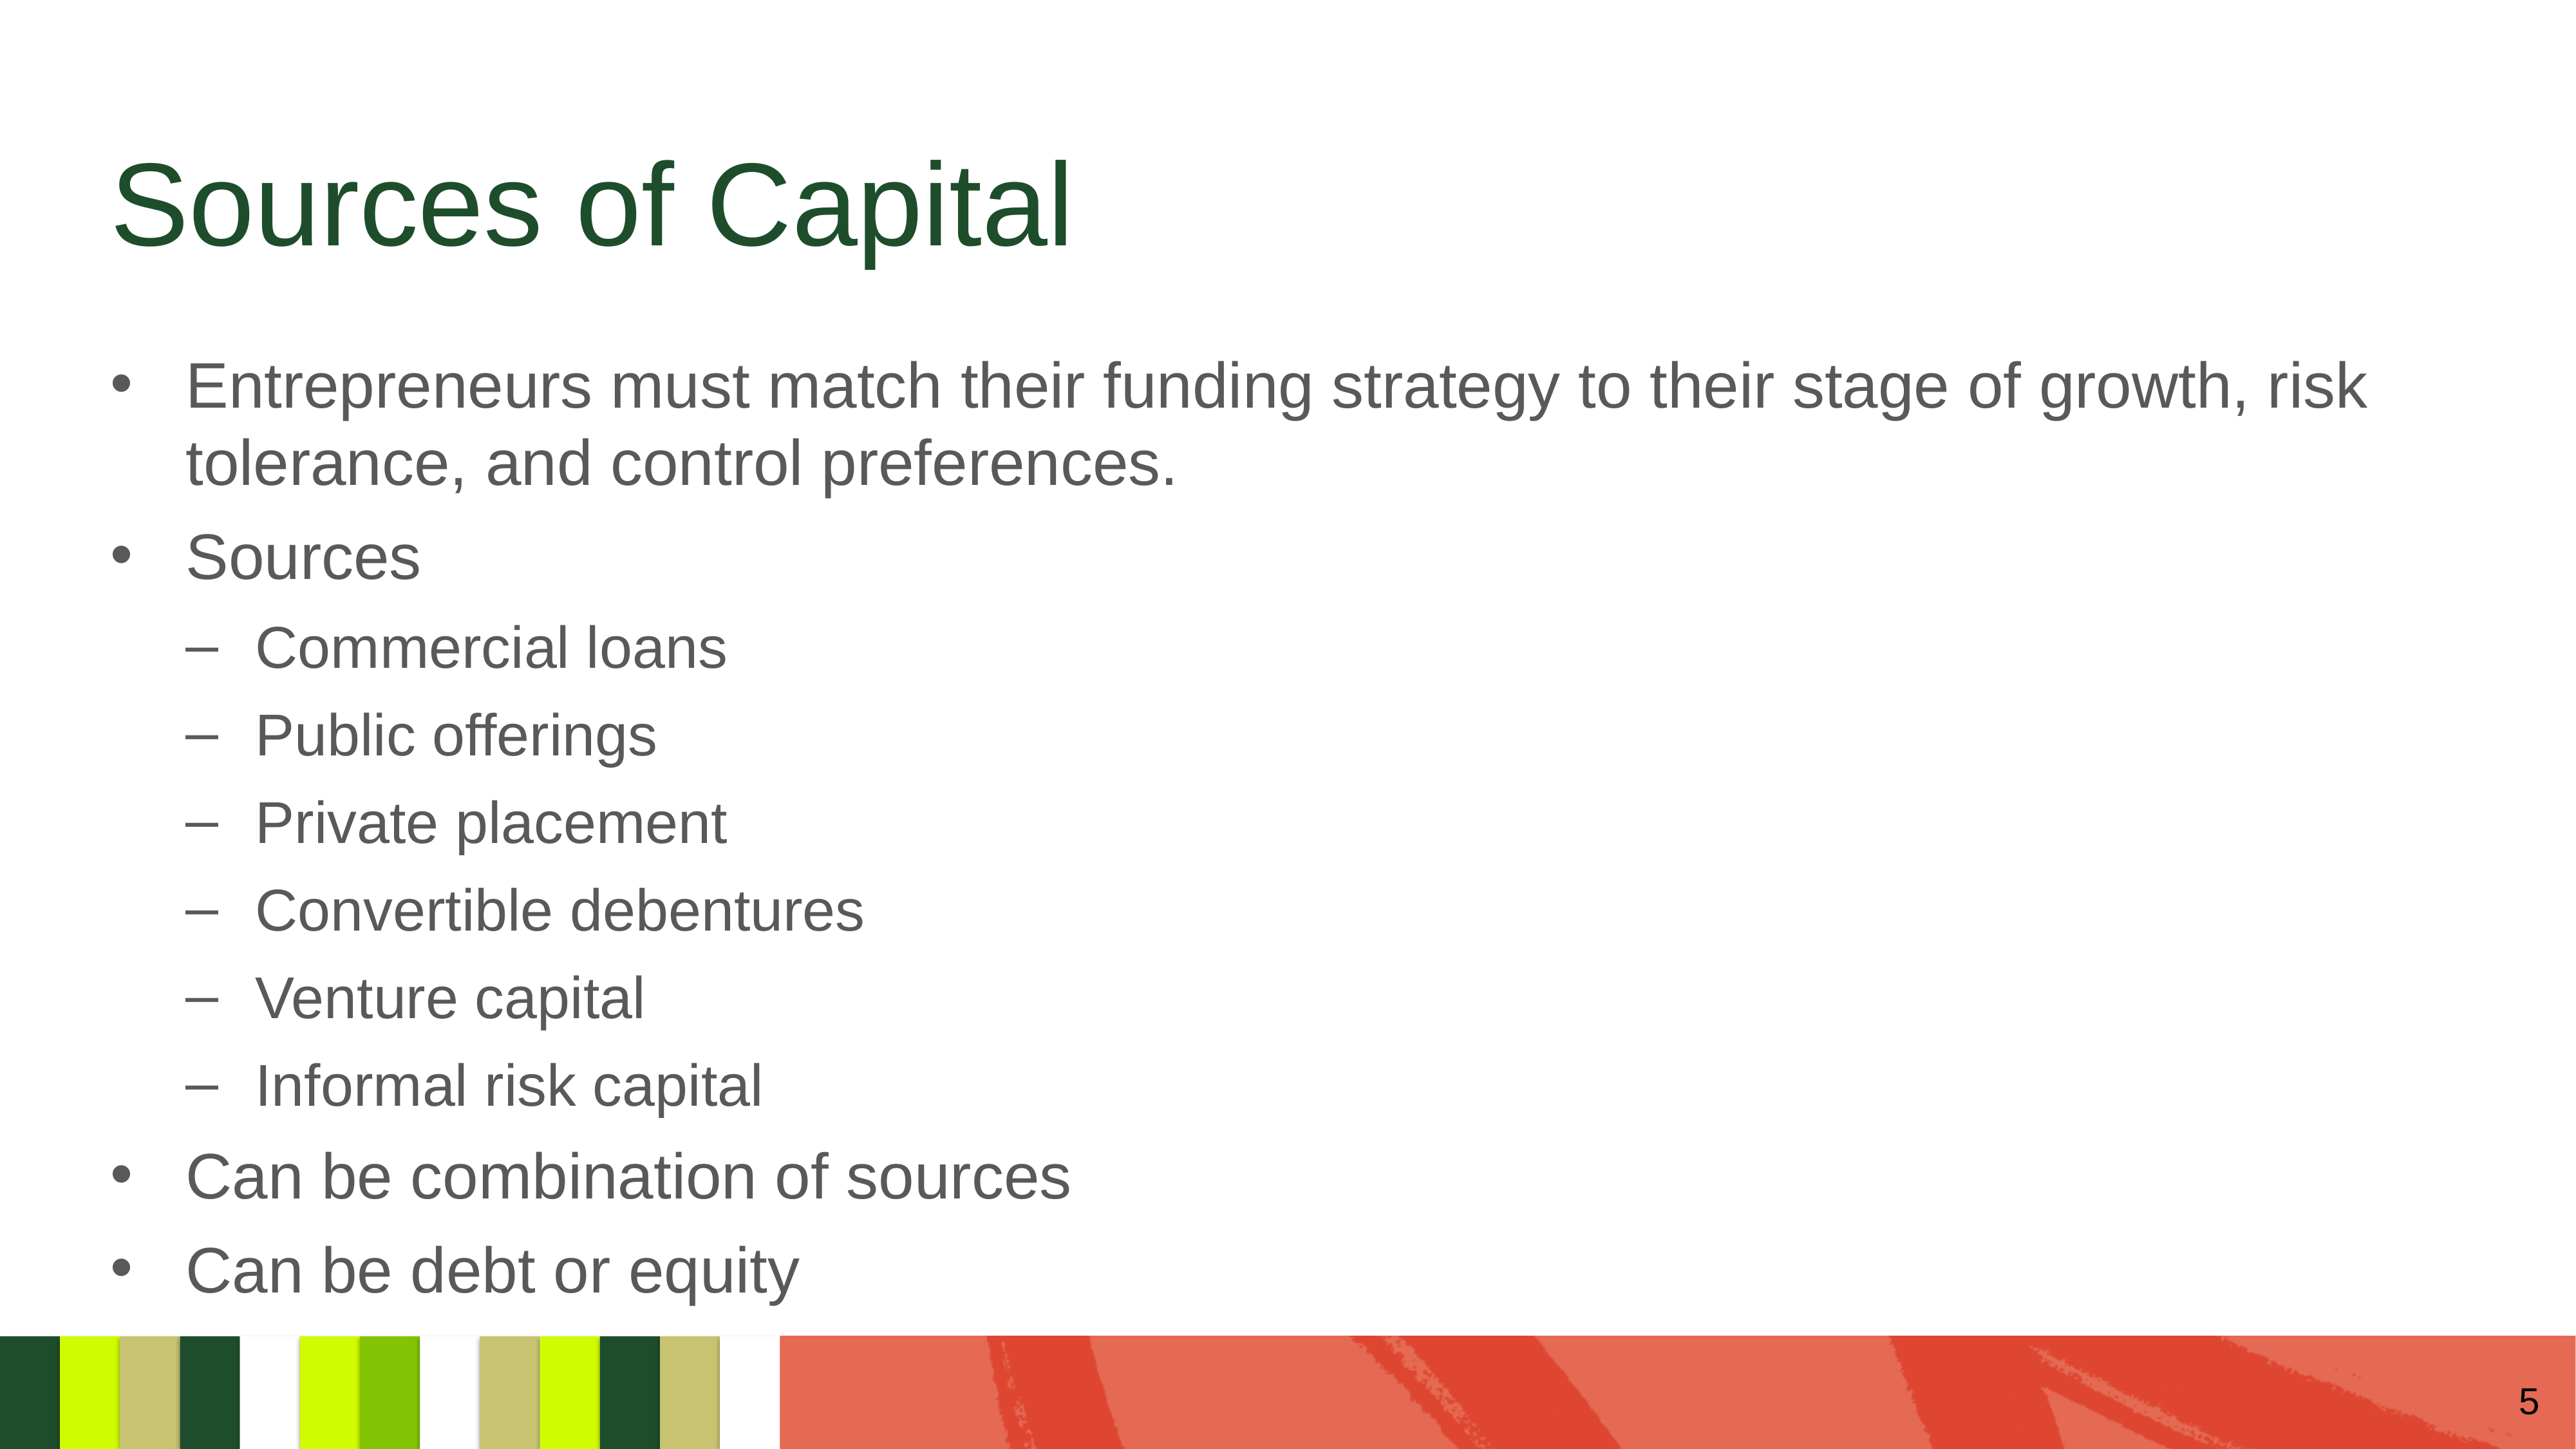

# Sources of Capital
Entrepreneurs must match their funding strategy to their stage of growth, risk tolerance, and control preferences.
Sources
Commercial loans
Public offerings
Private placement
Convertible debentures
Venture capital
Informal risk capital
Can be combination of sources
Can be debt or equity
5